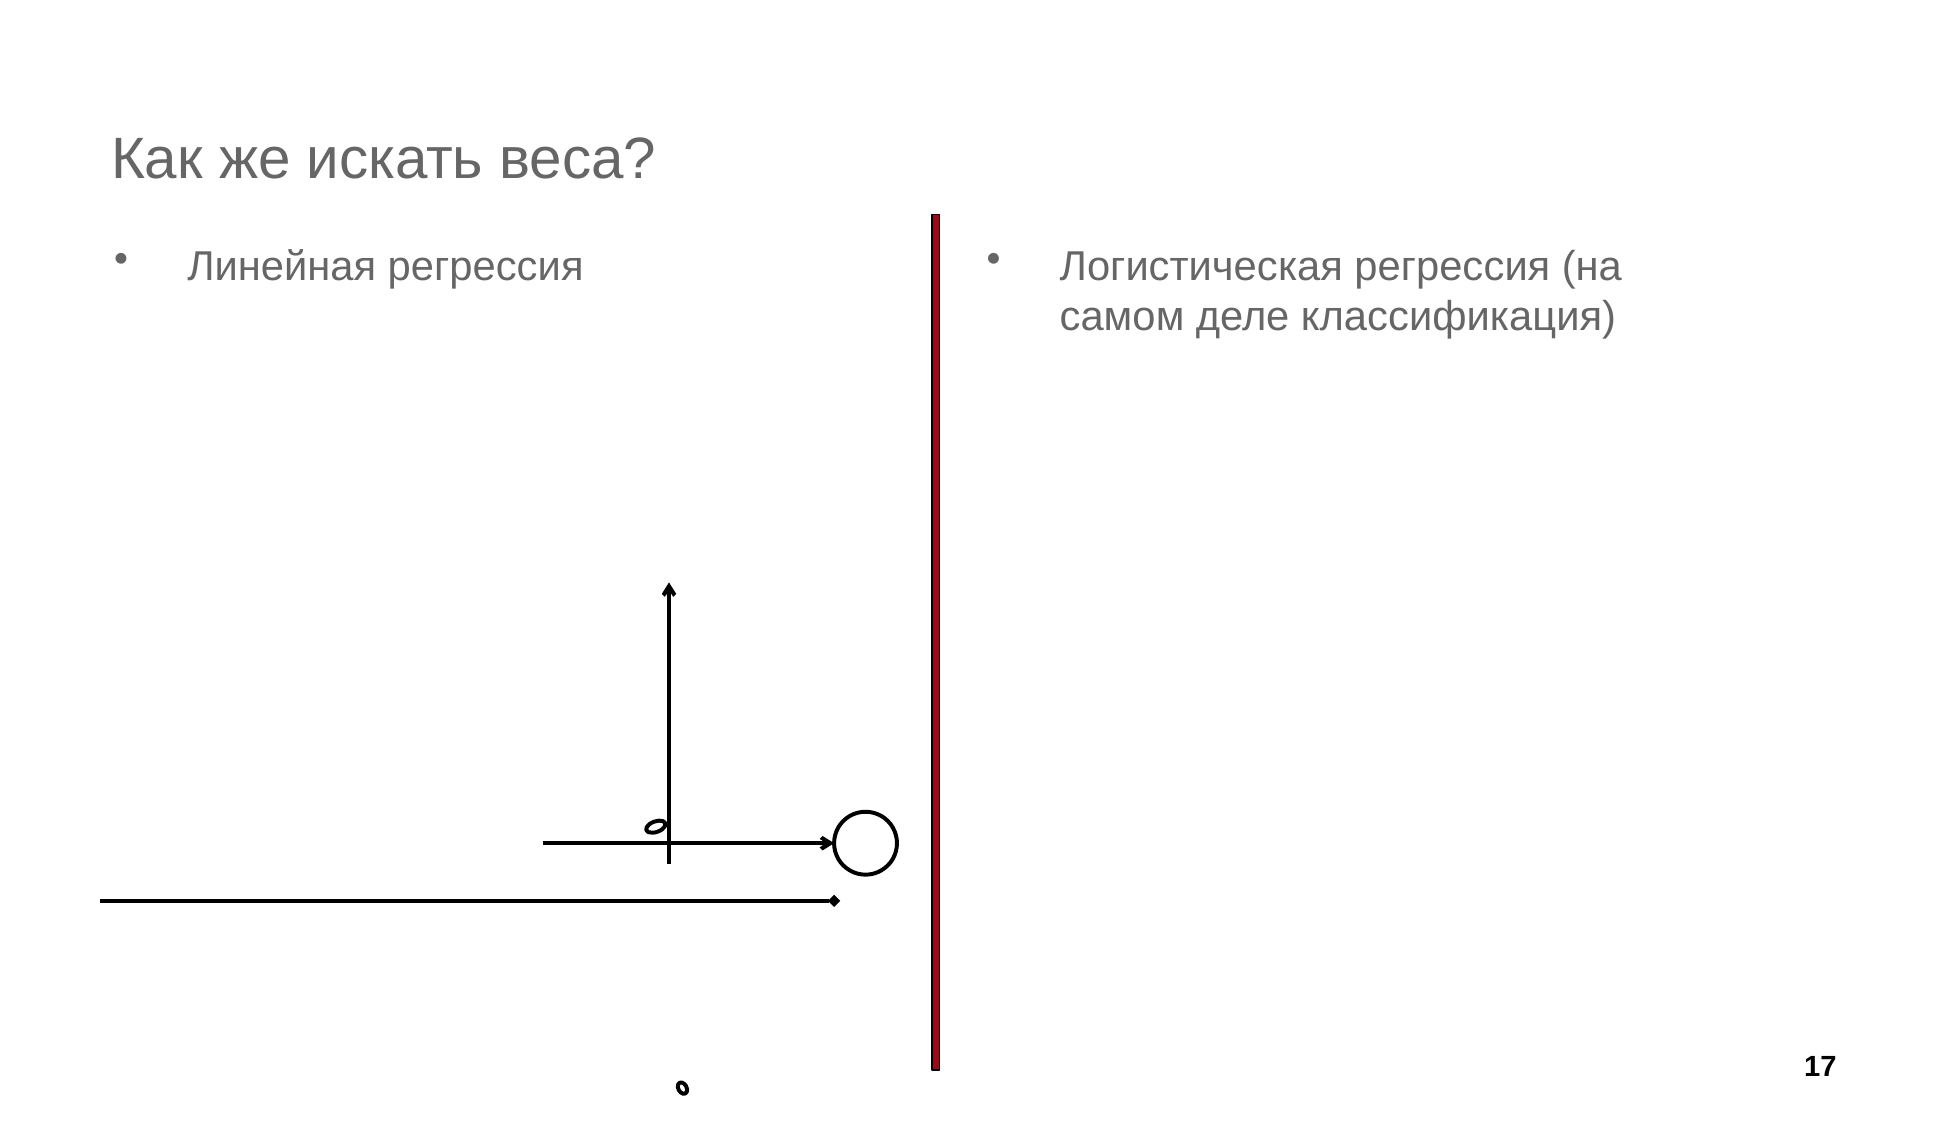

# Как же искать веса?

Линейная регрессия
Логистическая регрессия (на самом деле классификация)

17